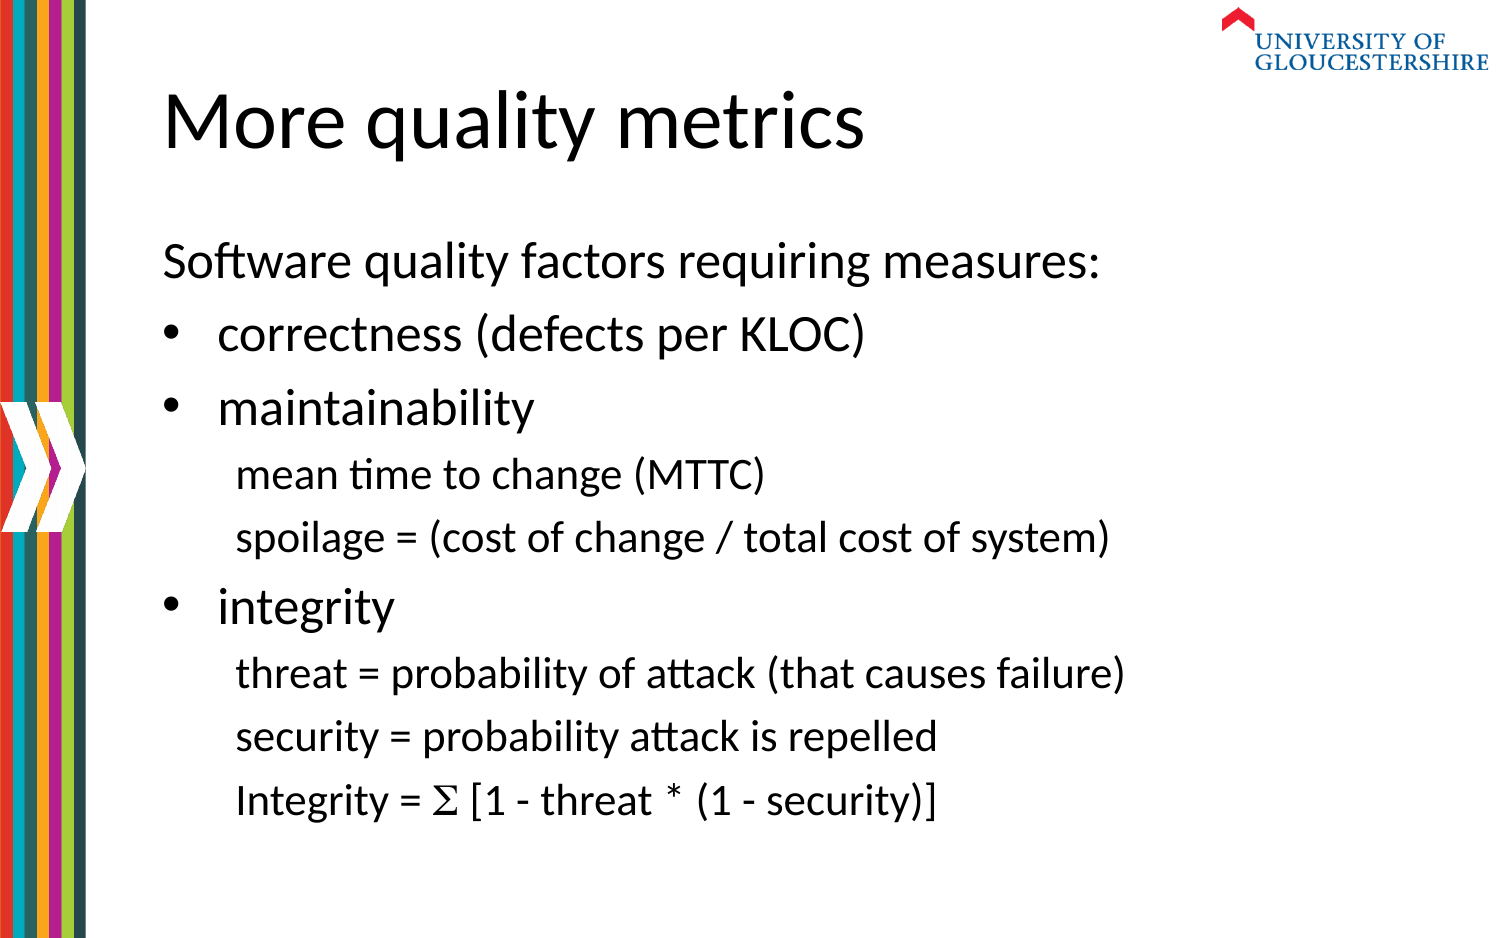

# More quality metrics
Software quality factors requiring measures:
correctness (defects per KLOC)
maintainability
mean time to change (MTTC)
spoilage = (cost of change / total cost of system)
integrity
threat = probability of attack (that causes failure)
security = probability attack is repelled
Integrity = Σ [1 - threat * (1 - security)]